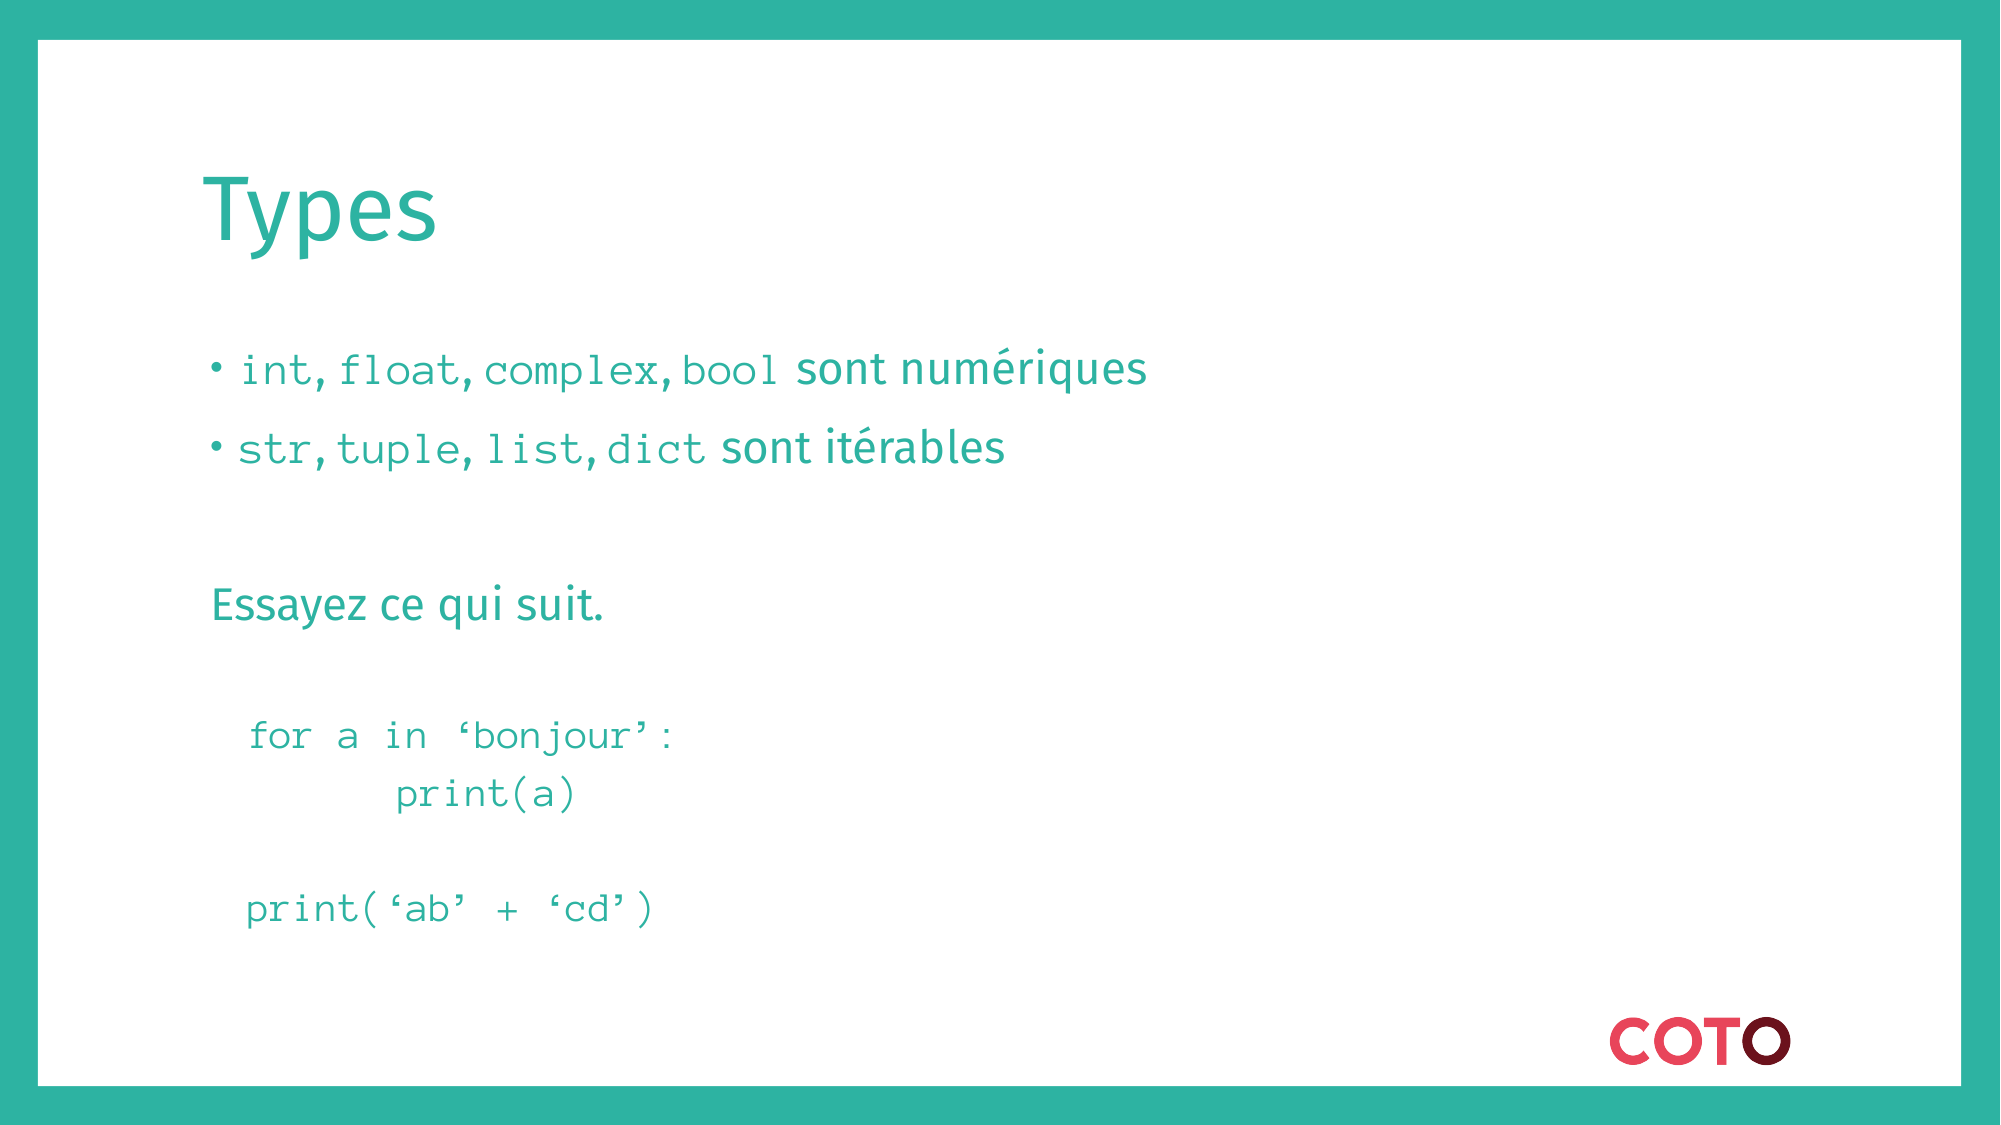

# Types
int, float, complex, bool sont numériques
str, tuple, list, dict sont itérables

Essayez ce qui suit.

for a in ‘bonjour’:
	print(a)

print(‘ab’ + ‘cd’)